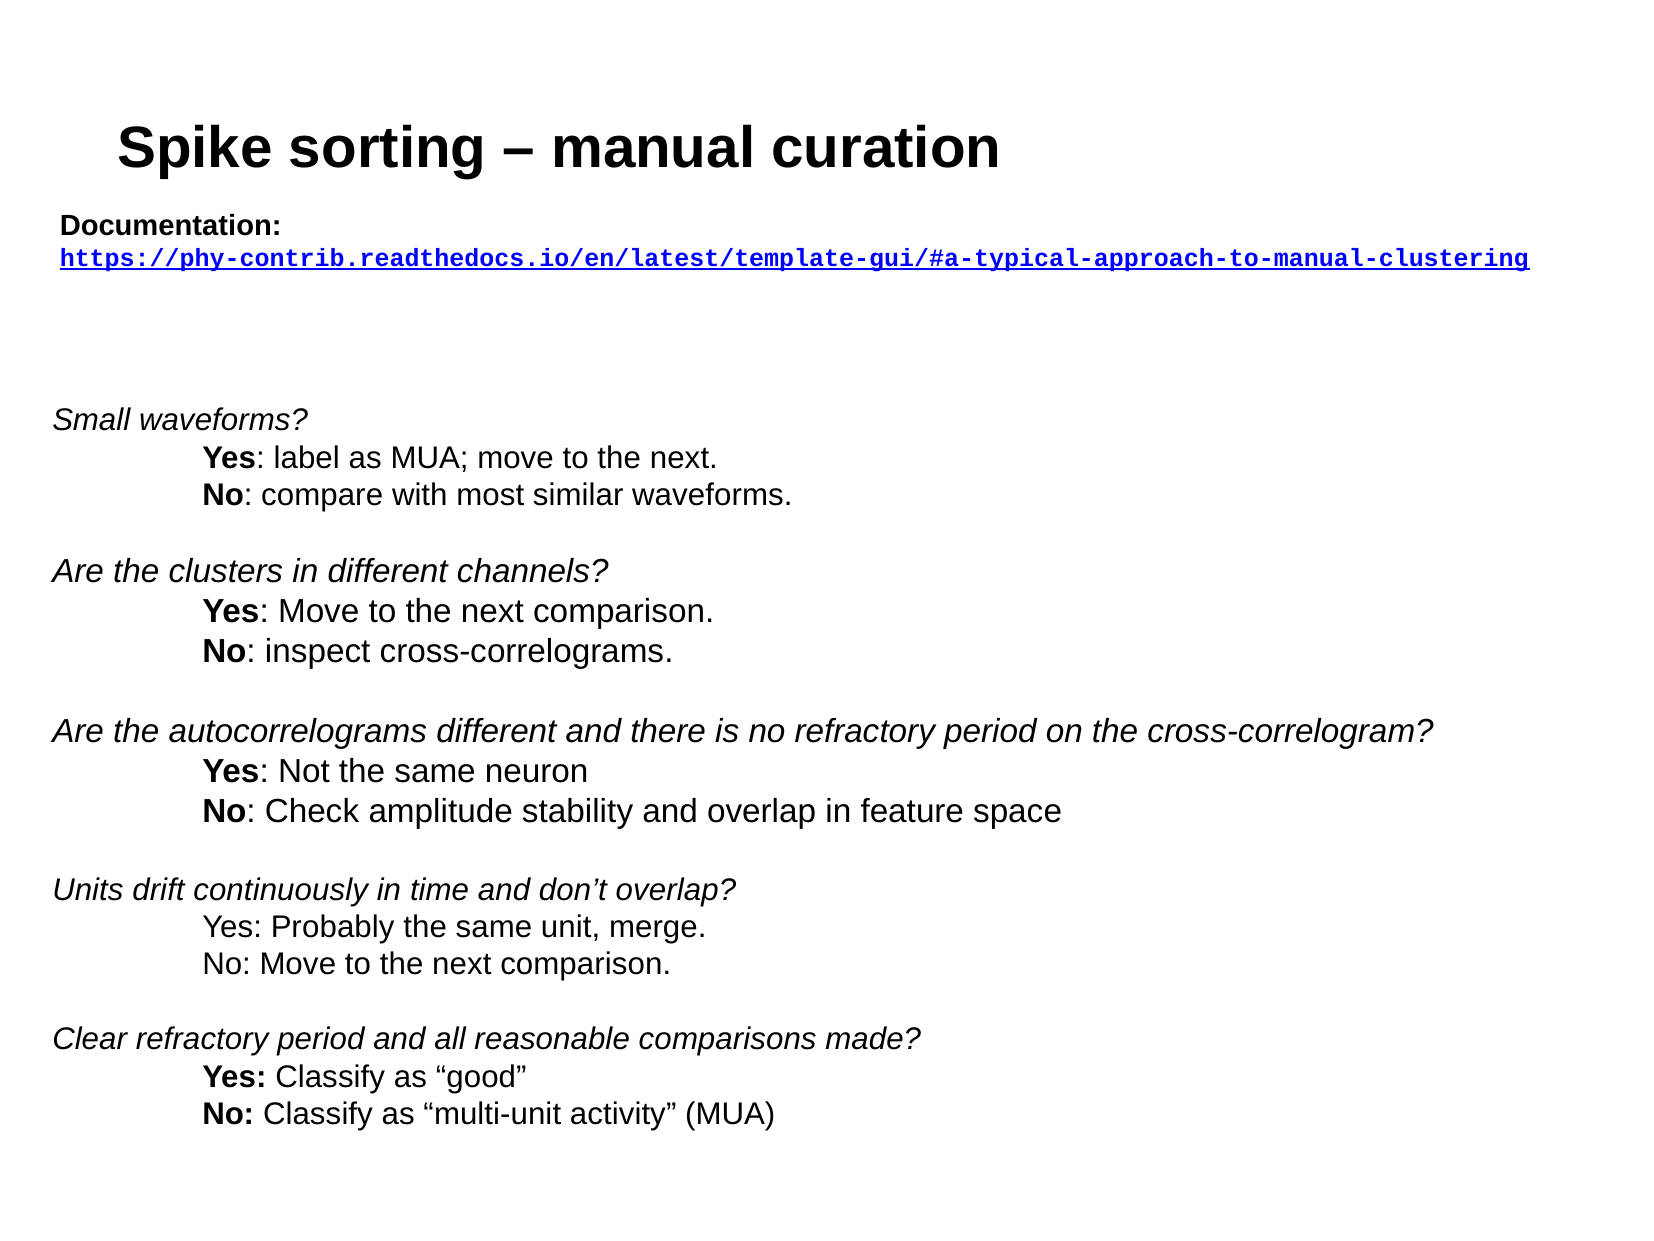

Spike sorting – manual curation
Documentation:
https://phy-contrib.readthedocs.io/en/latest/template-gui/#a-typical-approach-to-manual-clustering

Small waveforms?
	Yes: label as MUA; move to the next.
	No: compare with most similar waveforms.

Are the clusters in different channels?
	Yes: Move to the next comparison.
	No: inspect cross-correlograms.

Are the autocorrelograms different and there is no refractory period on the cross-correlogram?
	Yes: Not the same neuron
	No: Check amplitude stability and overlap in feature space

Units drift continuously in time and don’t overlap?
	Yes: Probably the same unit, merge.
	No: Move to the next comparison.

Clear refractory period and all reasonable comparisons made?
	Yes: Classify as “good”
	No: Classify as “multi-unit activity” (MUA)